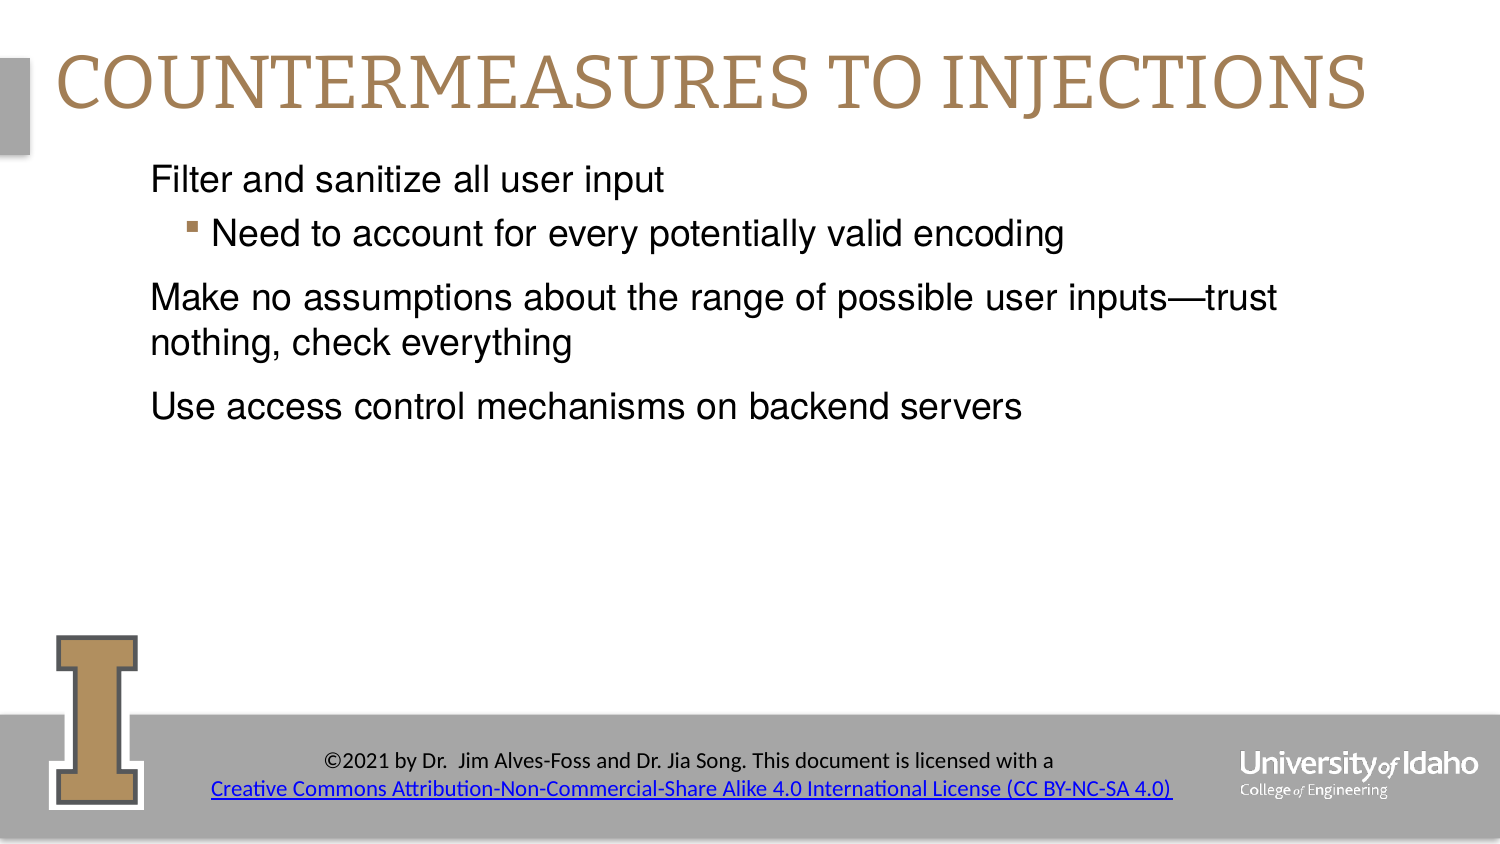

# Countermeasures to Injections
Filter and sanitize all user input
Need to account for every potentially valid encoding
Make no assumptions about the range of possible user inputs—trust nothing, check everything
Use access control mechanisms on backend servers
22